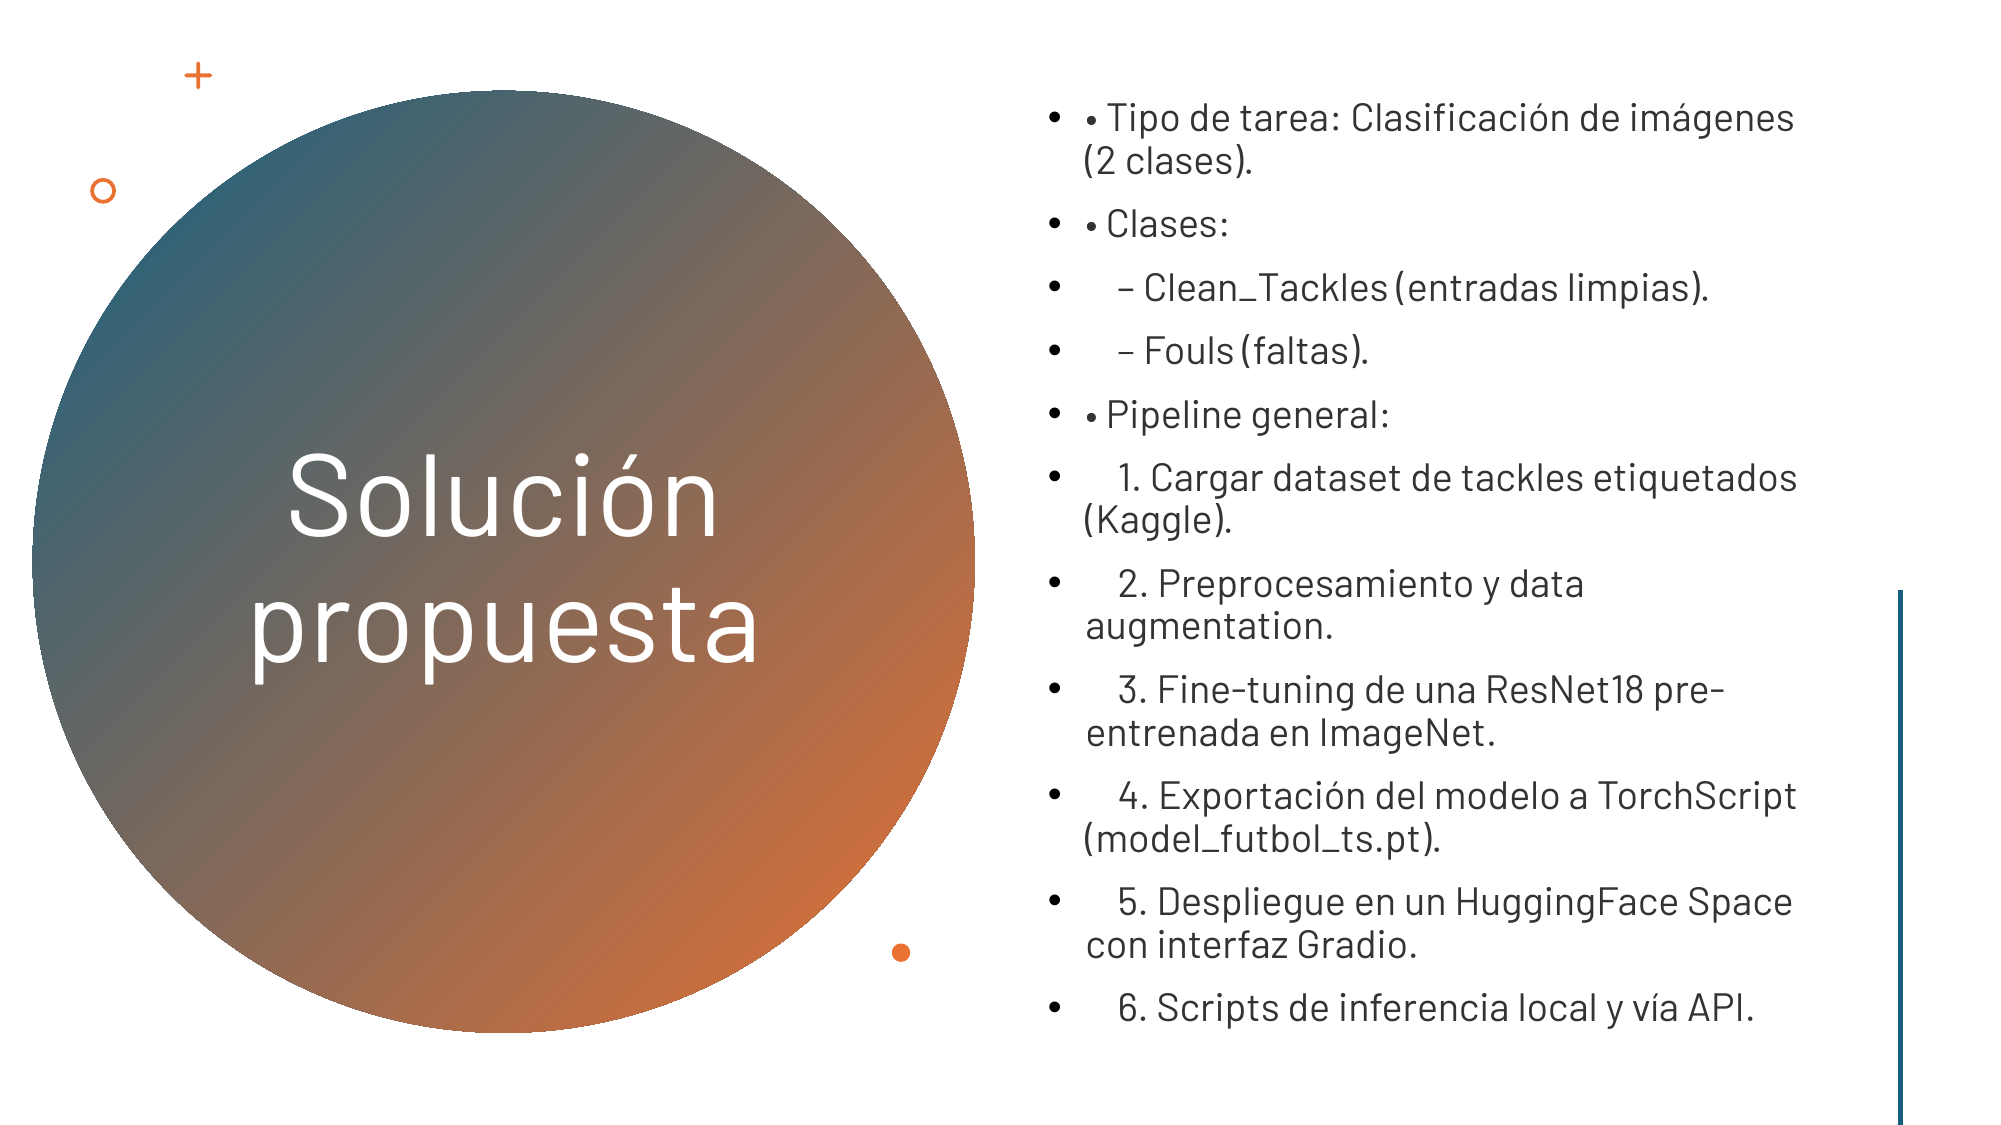

• Tipo de tarea: Clasificación de imágenes (2 clases).
• Clases:
    – Clean_Tackles (entradas limpias).
    – Fouls (faltas).
• Pipeline general:
    1. Cargar dataset de tackles etiquetados (Kaggle).
    2. Preprocesamiento y data augmentation.
    3. Fine-tuning de una ResNet18 pre-entrenada en ImageNet.
    4. Exportación del modelo a TorchScript (model_futbol_ts.pt).
    5. Despliegue en un HuggingFace Space con interfaz Gradio.
    6. Scripts de inferencia local y vía API.

# Solución propuesta